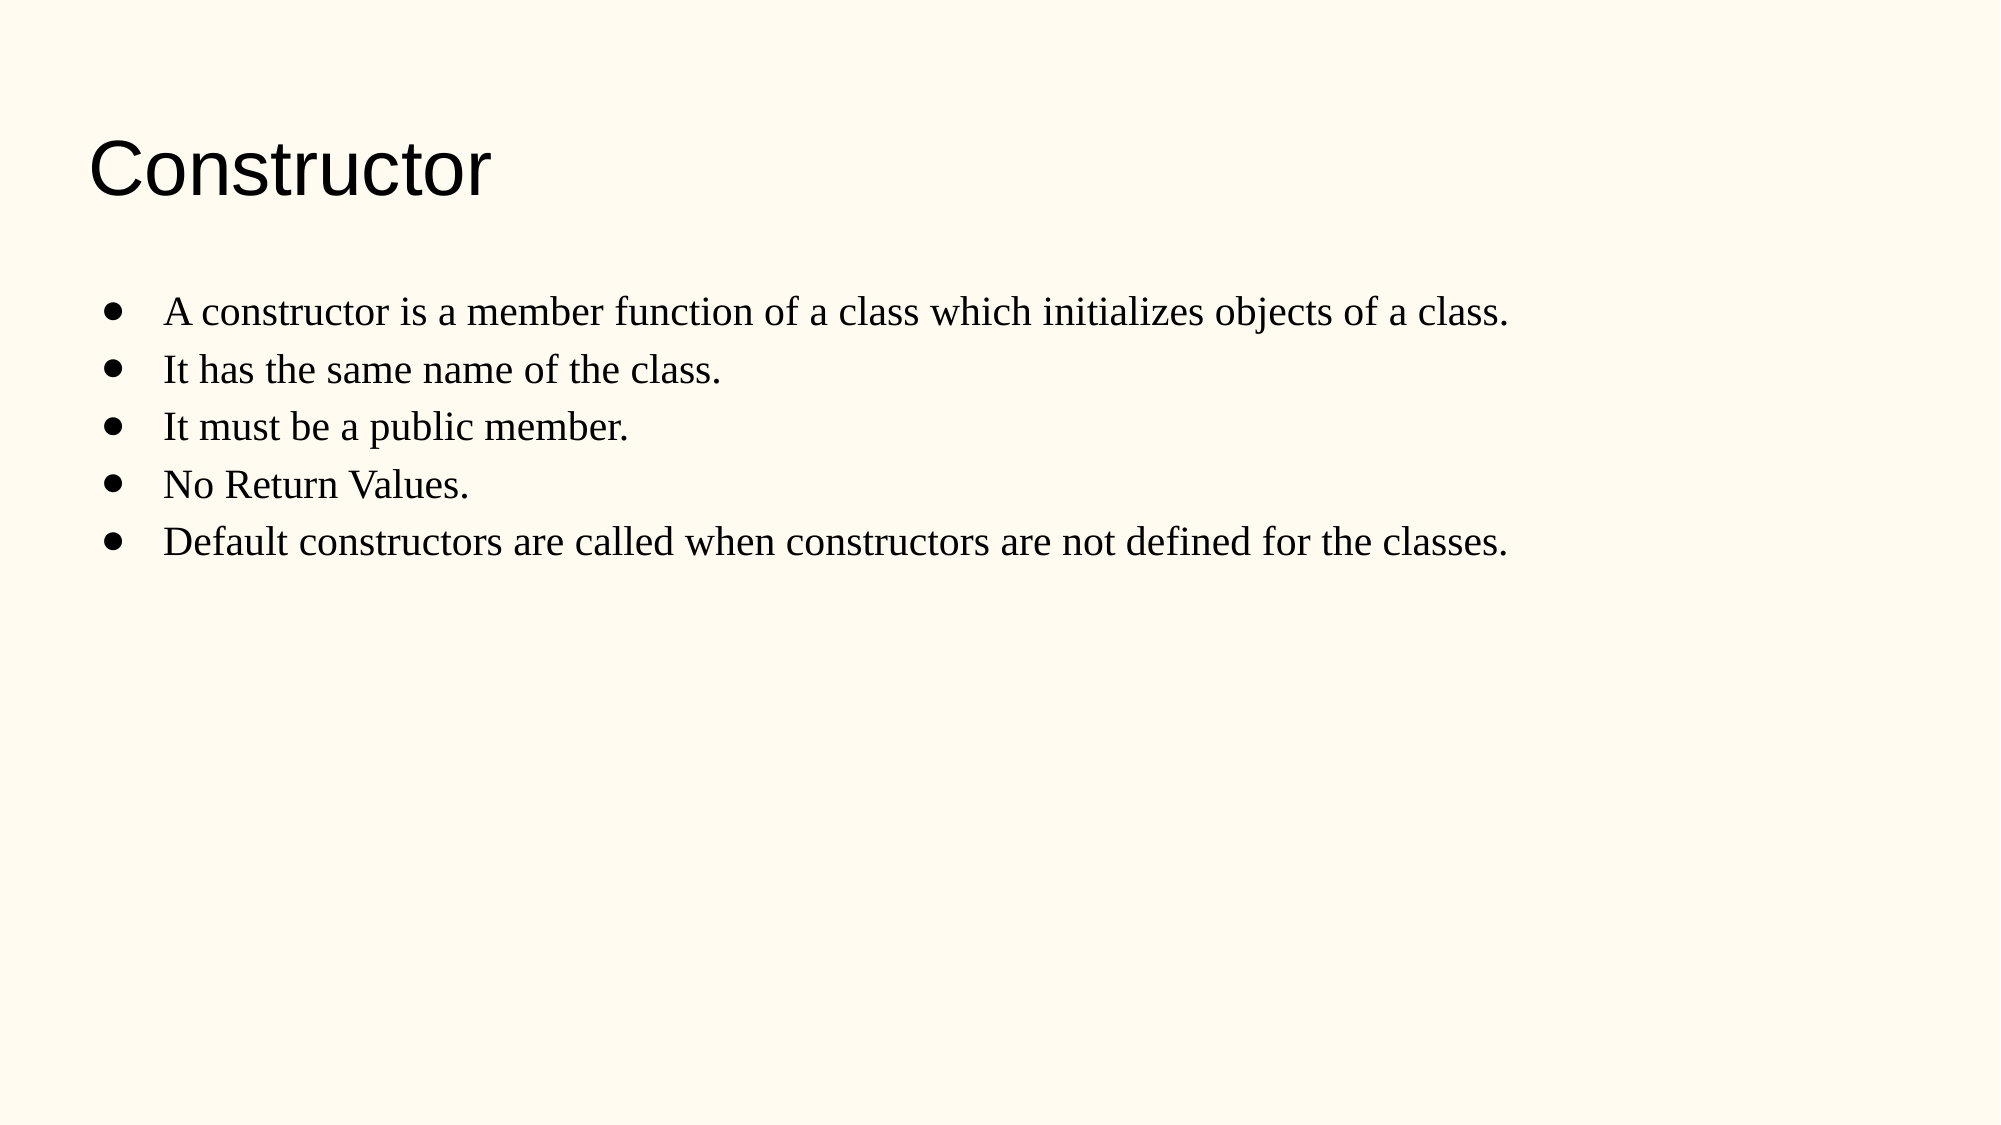

# Constructor
A constructor is a member function of a class which initializes objects of a class.
It has the same name of the class.
It must be a public member.
No Return Values.
Default constructors are called when constructors are not defined for the classes.